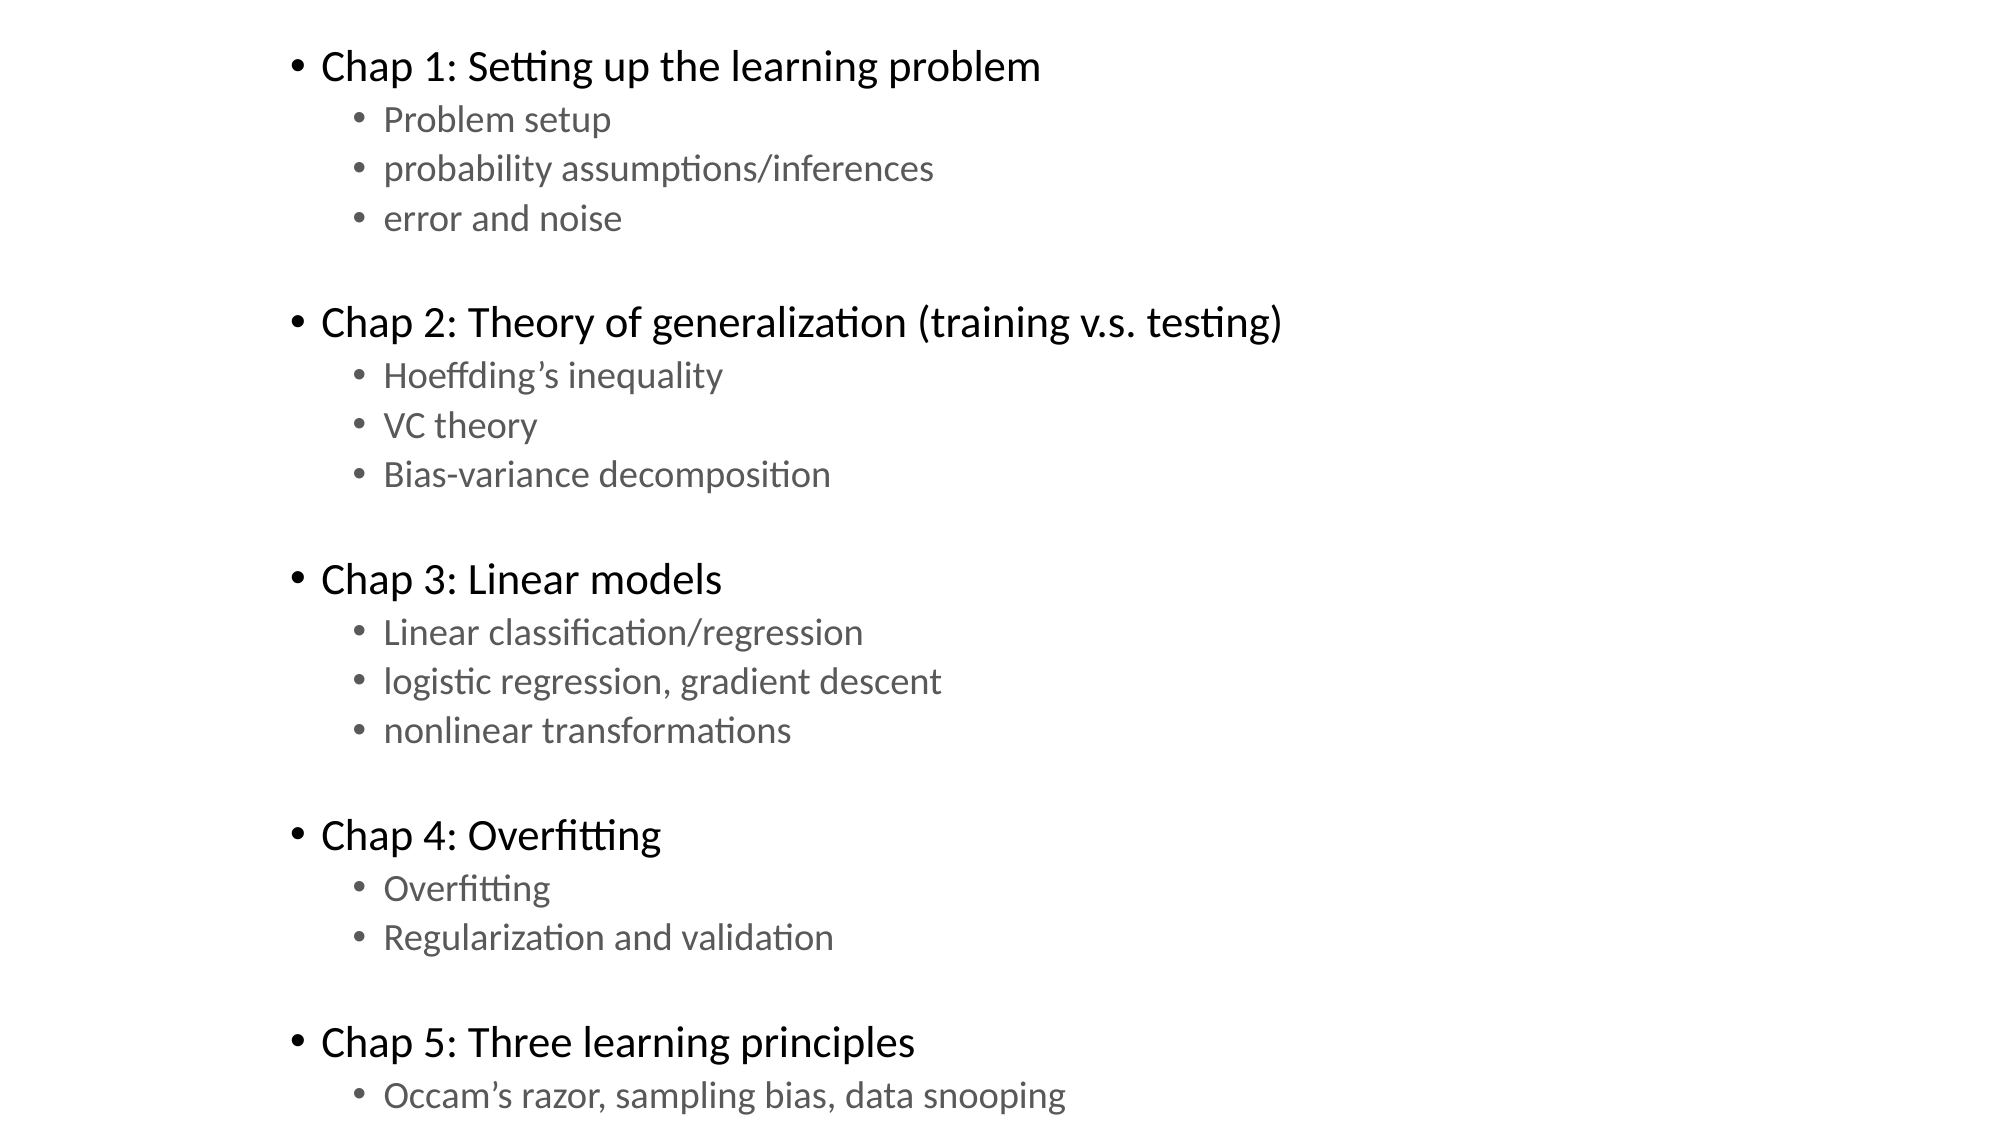

Chap 1: Setting up the learning problem
Problem setup
probability assumptions/inferences
error and noise

Chap 2: Theory of generalization (training v.s. testing)
Hoeffding’s inequality
VC theory
Bias-variance decomposition

Chap 3: Linear models
Linear classification/regression
logistic regression, gradient descent
nonlinear transformations

Chap 4: Overfitting
Overfitting
Regularization and validation

Chap 5: Three learning principles
Occam’s razor, sampling bias, data snooping